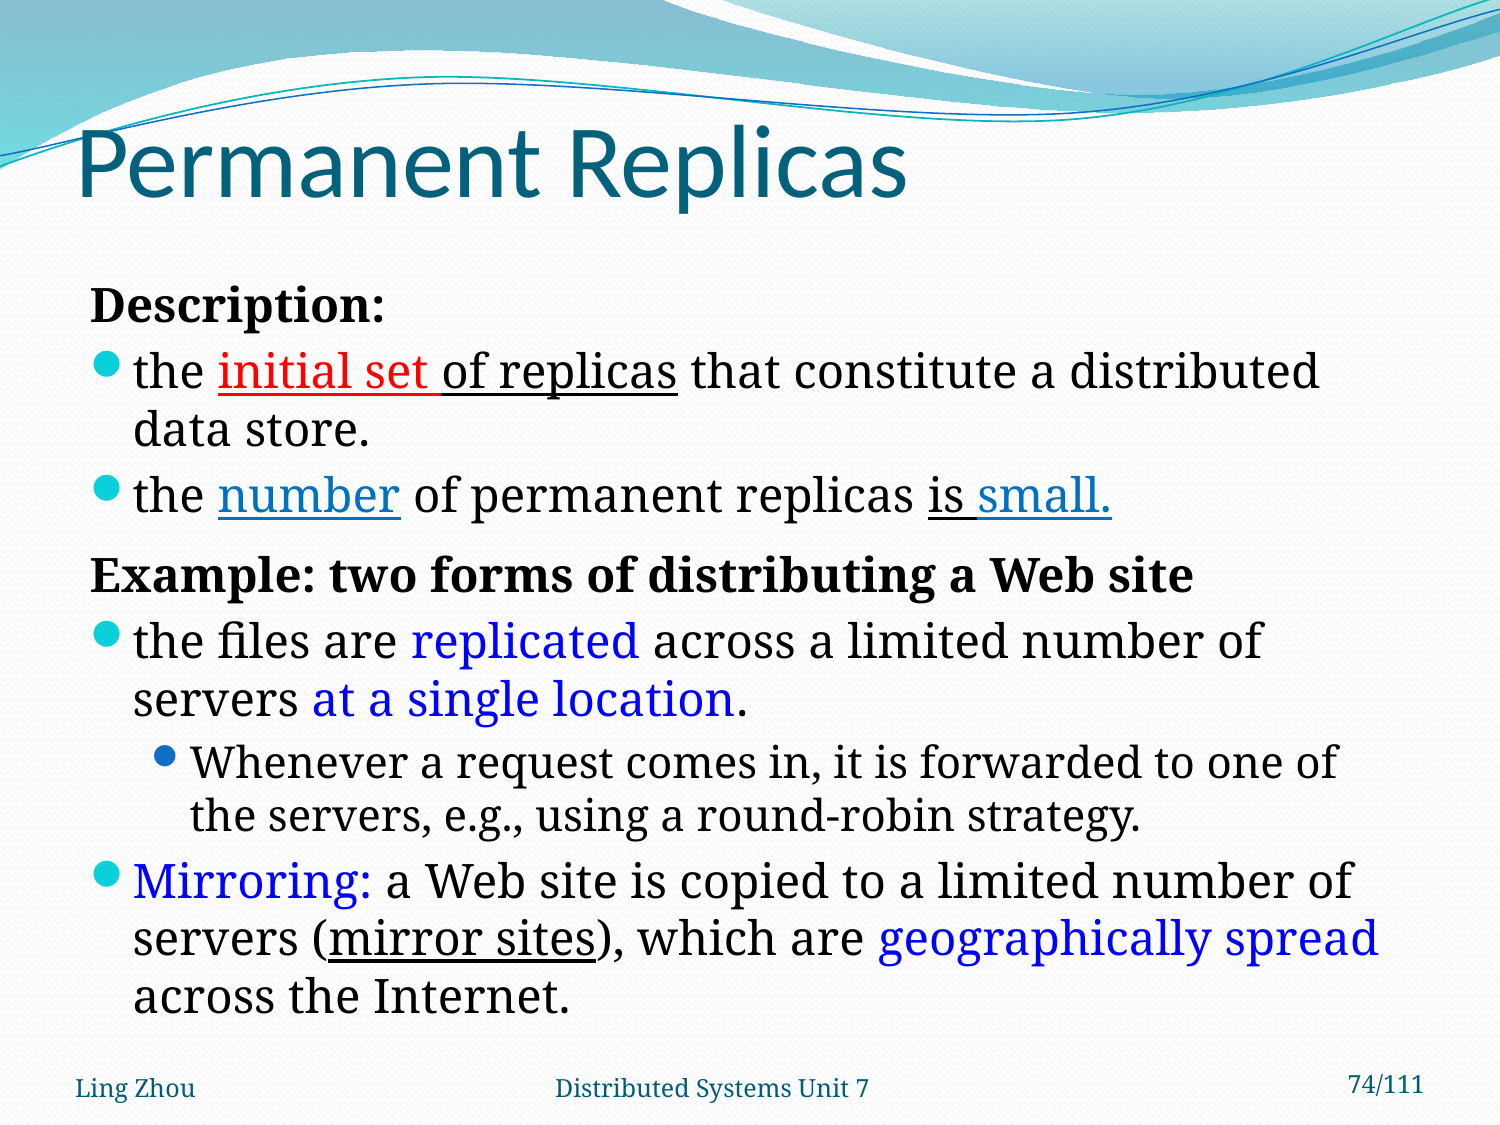

# Permanent Replicas
Description:
the initial set of replicas that constitute a distributed data store.
the number of permanent replicas is small.
Example: two forms of distributing a Web site
the files are replicated across a limited number of servers at a single location.
Whenever a request comes in, it is forwarded to one of the servers, e.g., using a round-robin strategy.
Mirroring: a Web site is copied to a limited number of servers (mirror sites), which are geographically spread across the Internet.
Ling Zhou
Distributed Systems Unit 7
74/111